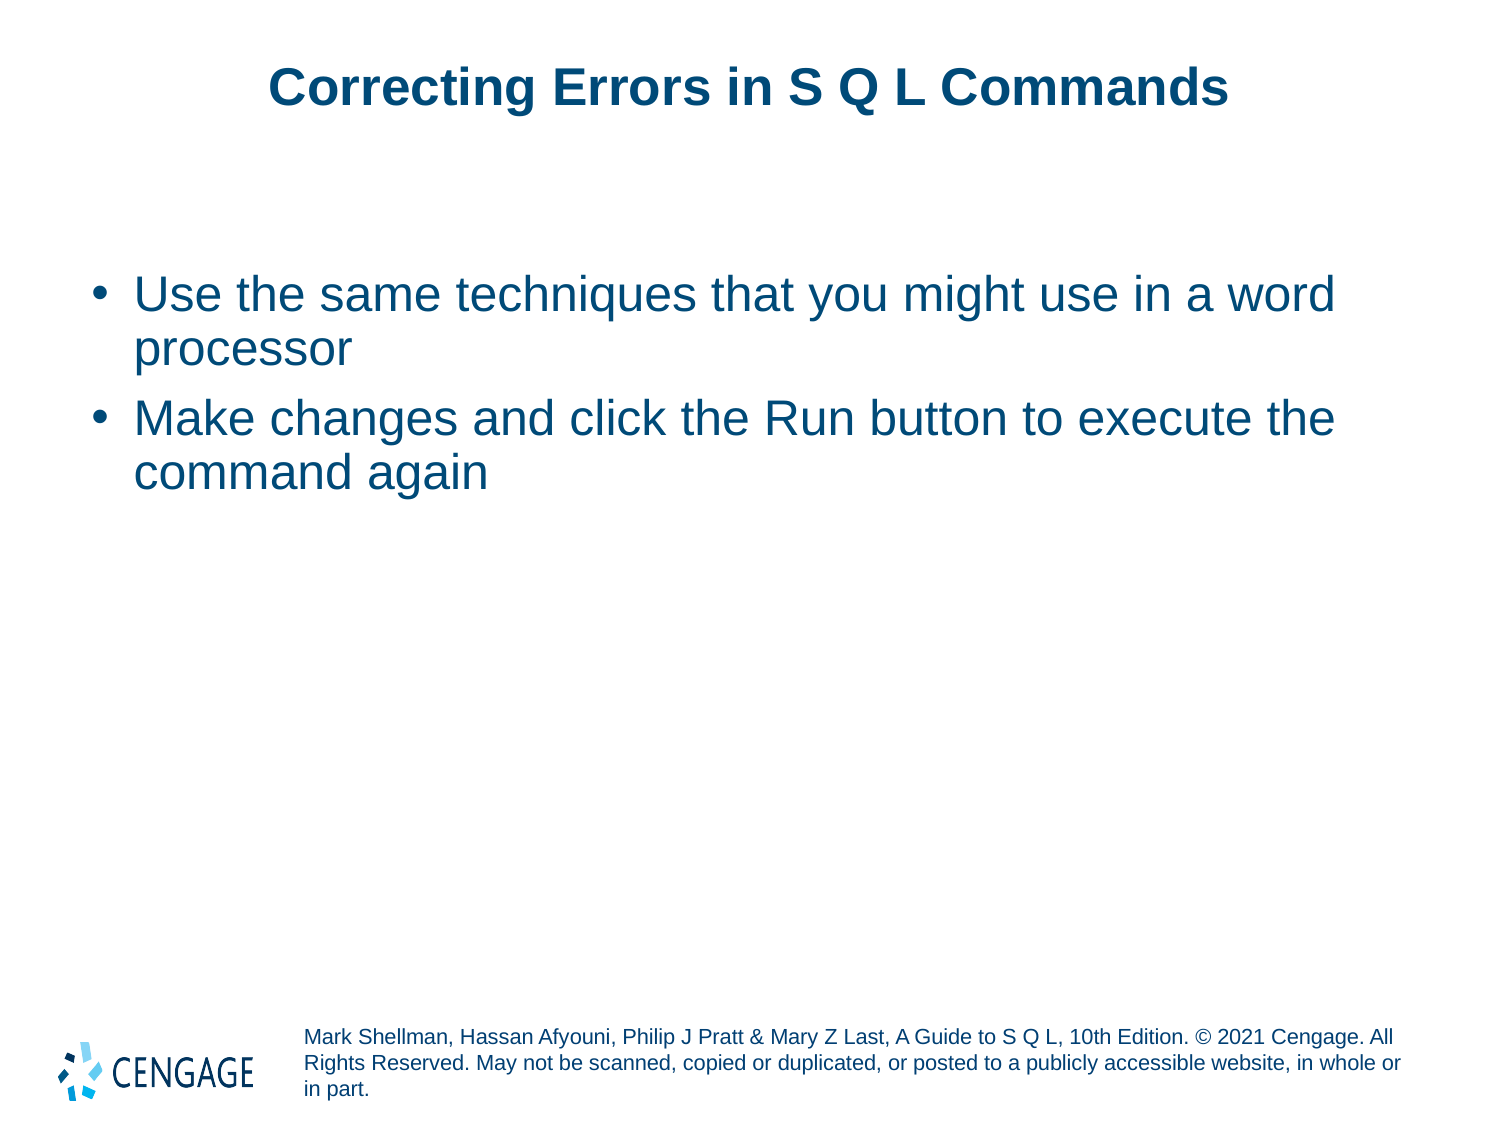

# Correcting Errors in S Q L Commands
Use the same techniques that you might use in a word processor
Make changes and click the Run button to execute the command again